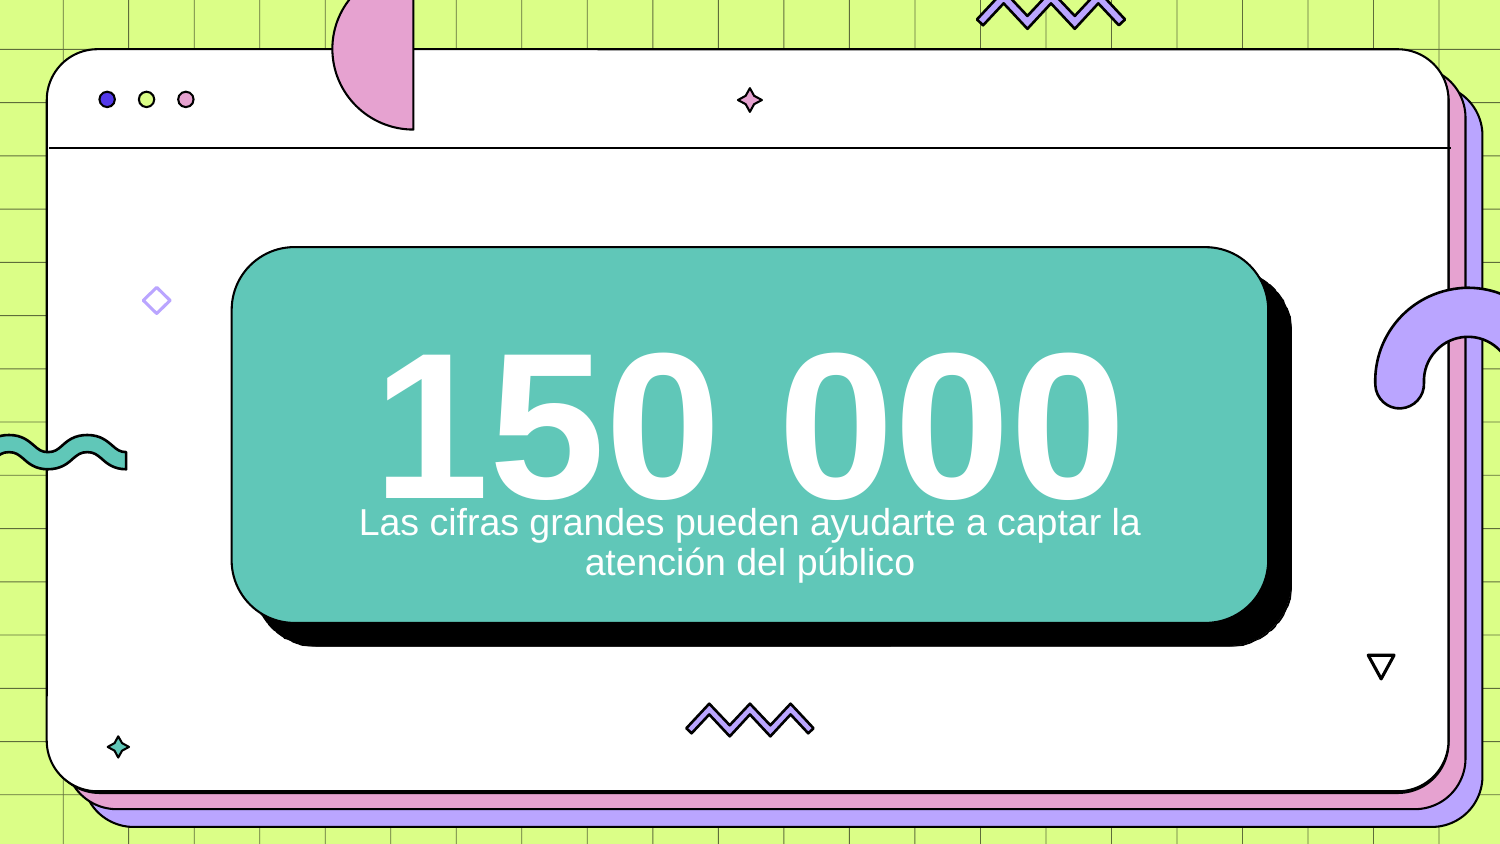

# 150 000

Las cifras grandes pueden ayudarte a captar la atención del público